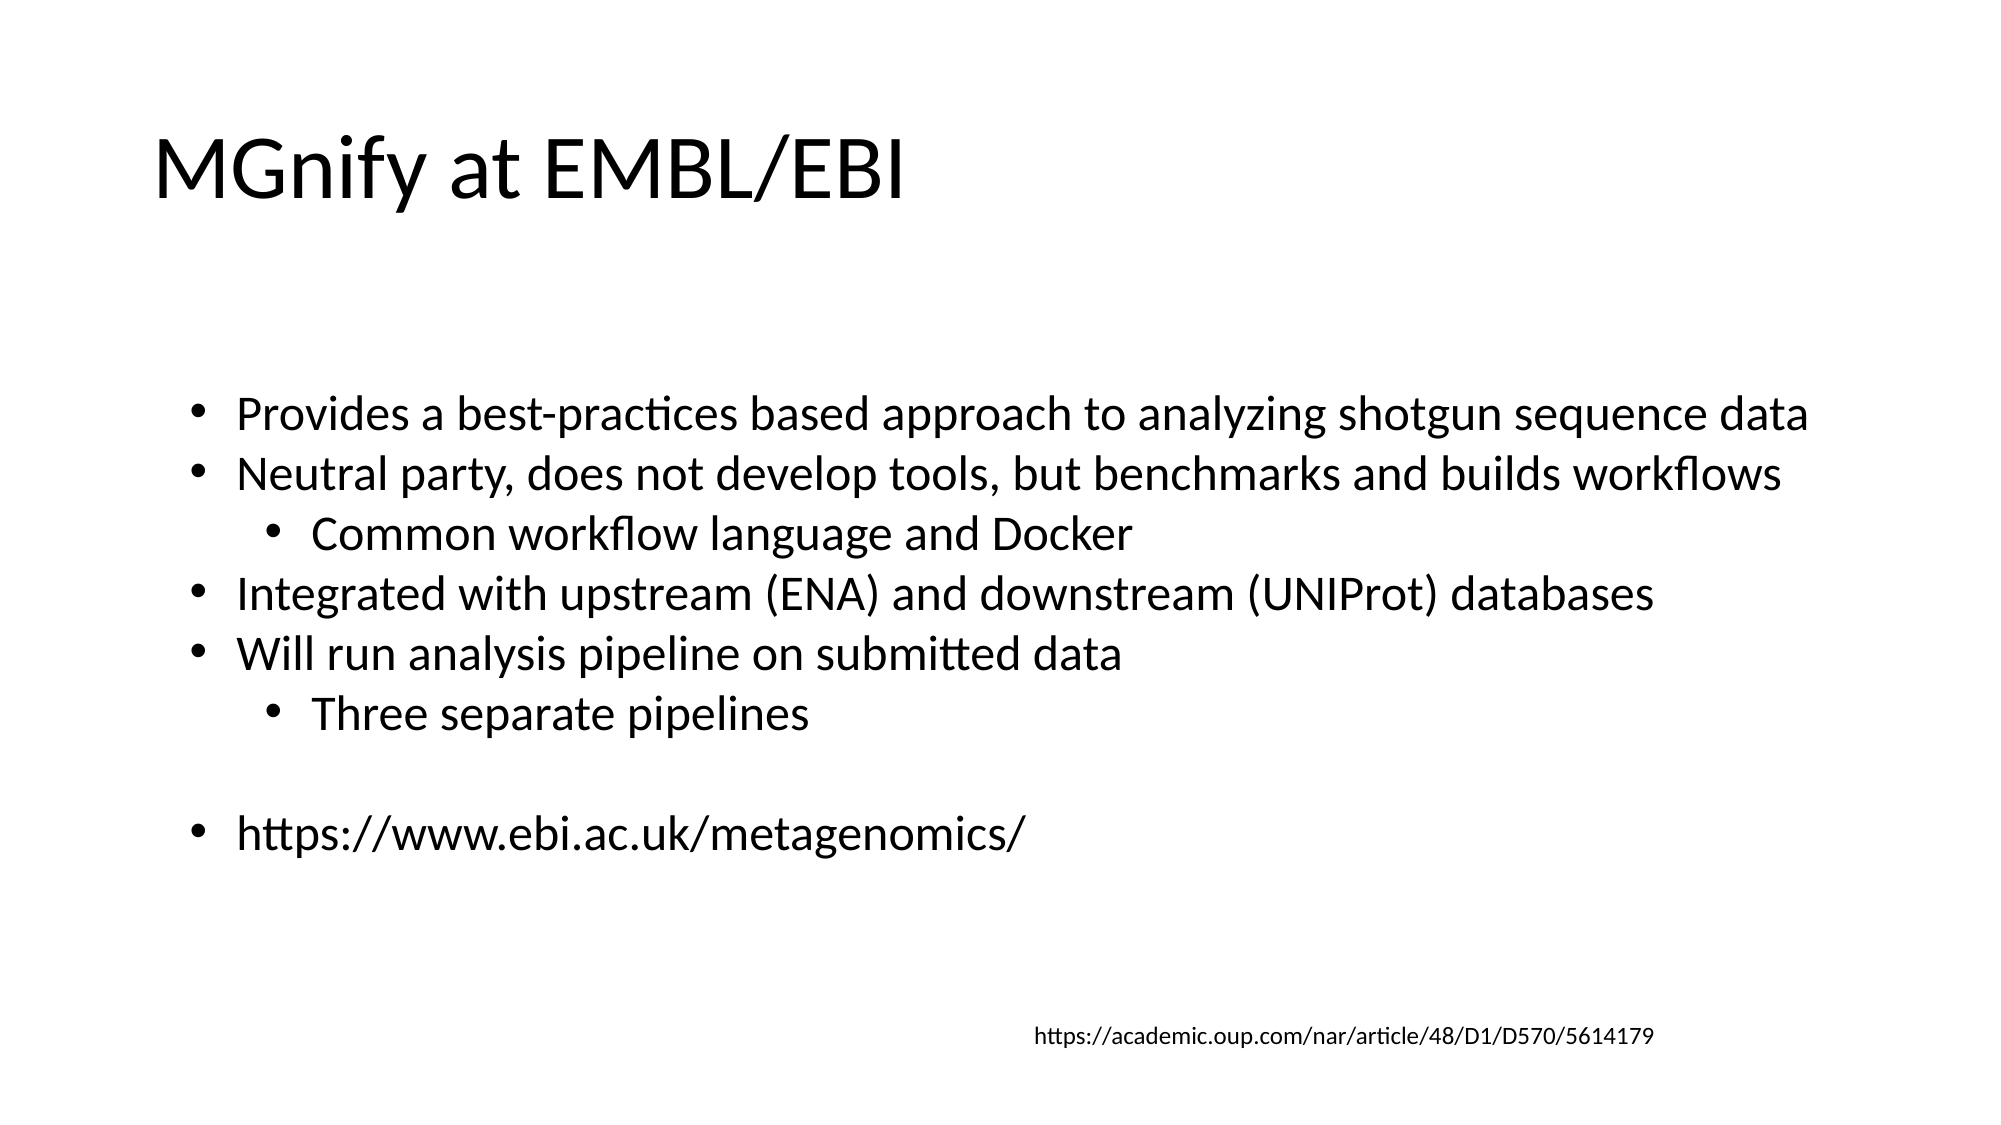

# MGnify at EMBL/EBI
Provides a best-practices based approach to analyzing shotgun sequence data
Neutral party, does not develop tools, but benchmarks and builds workflows
Common workflow language and Docker
Integrated with upstream (ENA) and downstream (UNIProt) databases
Will run analysis pipeline on submitted data
Three separate pipelines

https://www.ebi.ac.uk/metagenomics/
https://academic.oup.com/nar/article/48/D1/D570/5614179